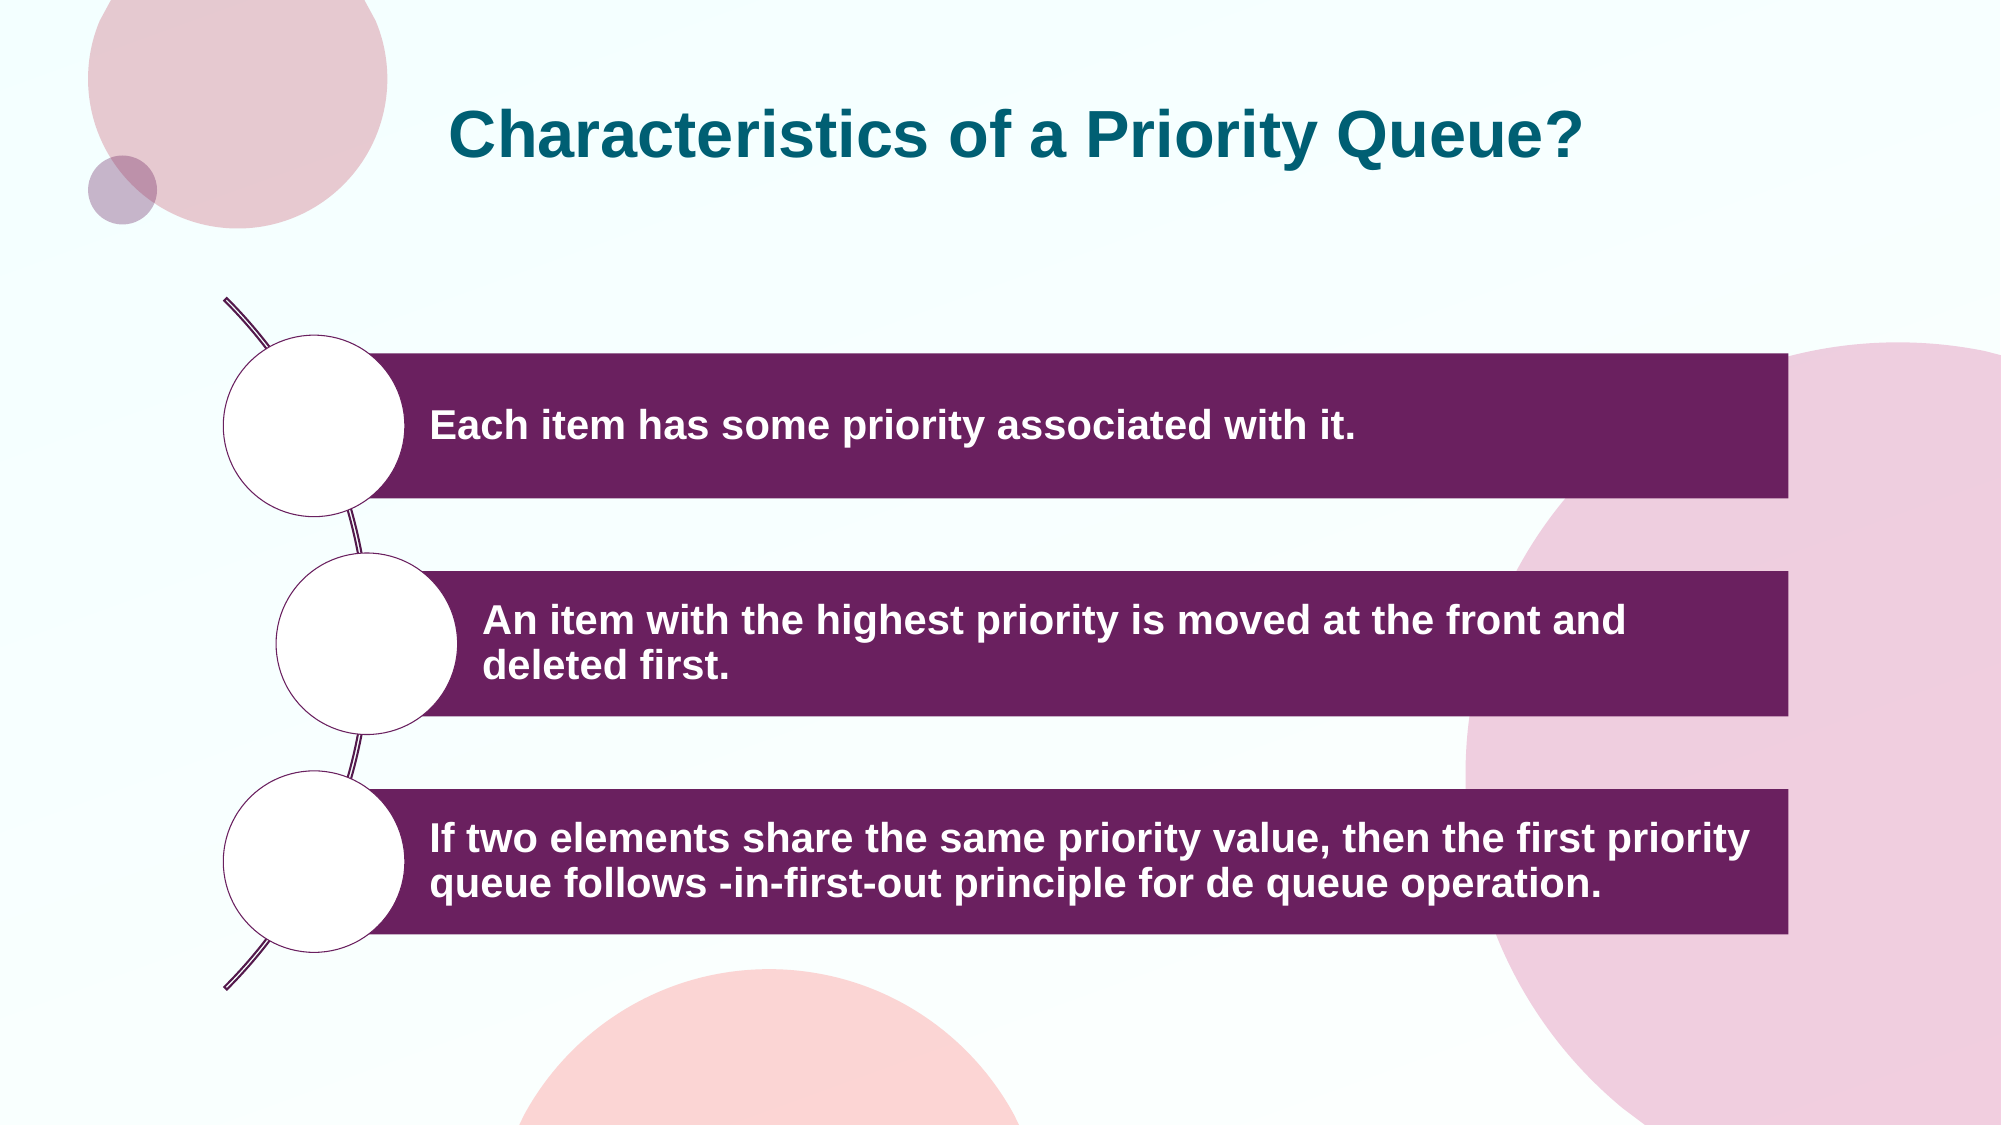

# Characteristics of a Priority Queue?
Each item has some priority associated with it.
An item with the highest priority is moved at the front and deleted first.
If two elements share the same priority value, then the first priority queue follows -in-first-out principle for de queue operation.